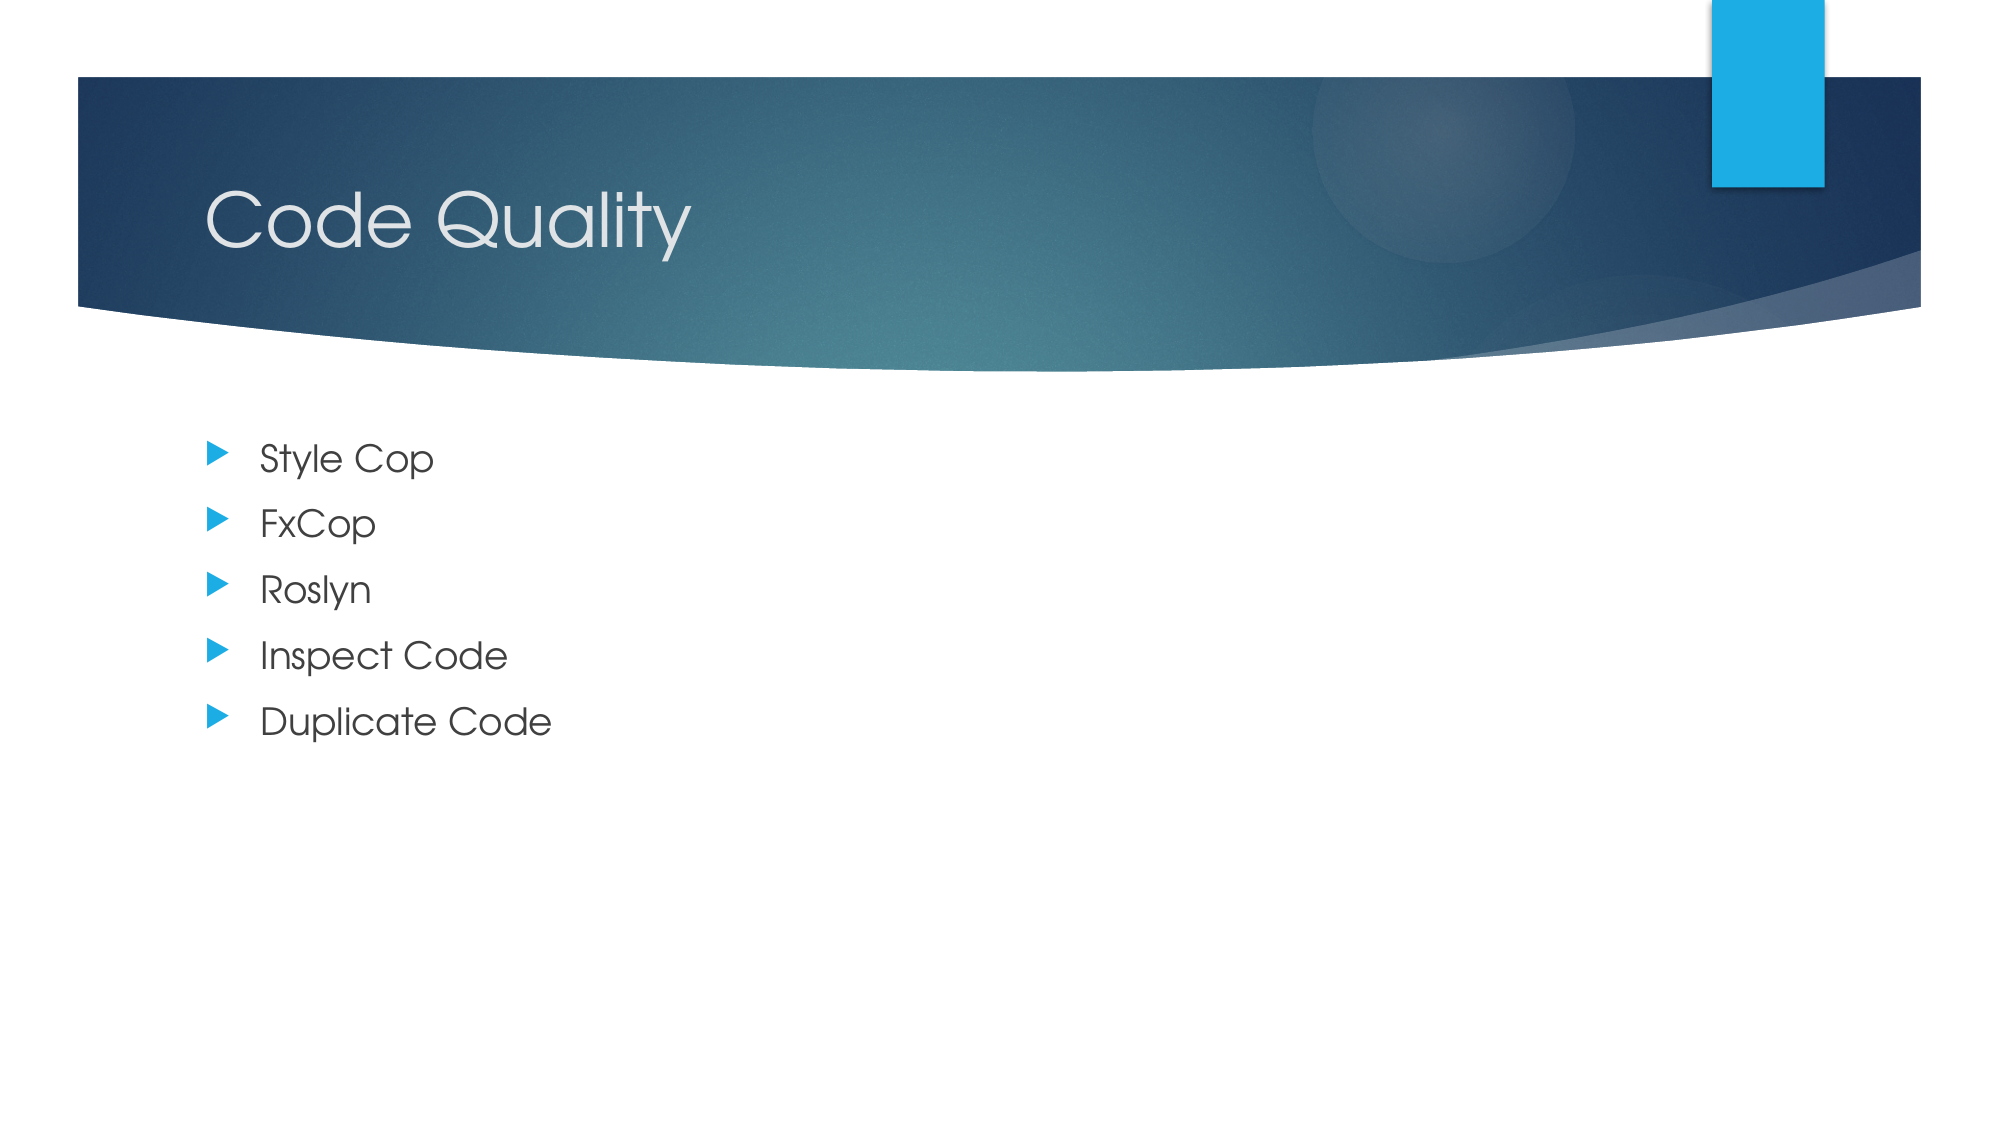

# Code Quality
Style Cop
FxCop
Roslyn
Inspect Code
Duplicate Code